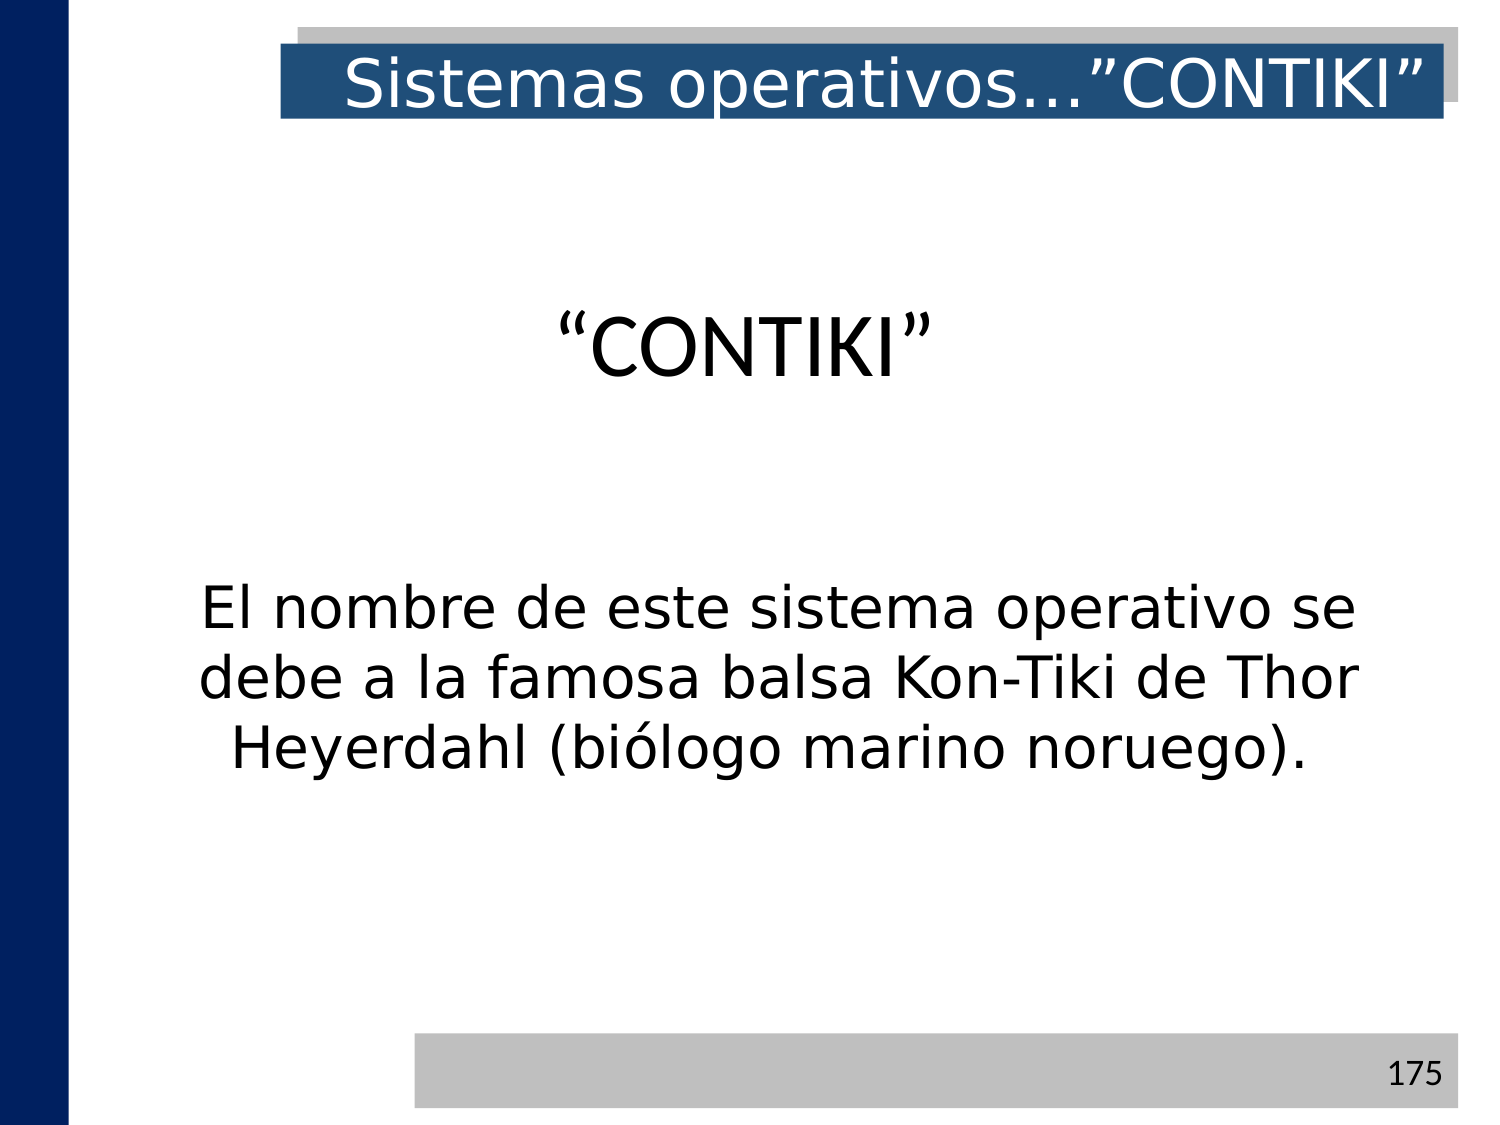

Sistemas operativos…”CONTIKI”
“CONTIKI”
El nombre de este sistema operativo se debe a la famosa balsa Kon-Tiki de Thor Heyerdahl (biólogo marino noruego).

175